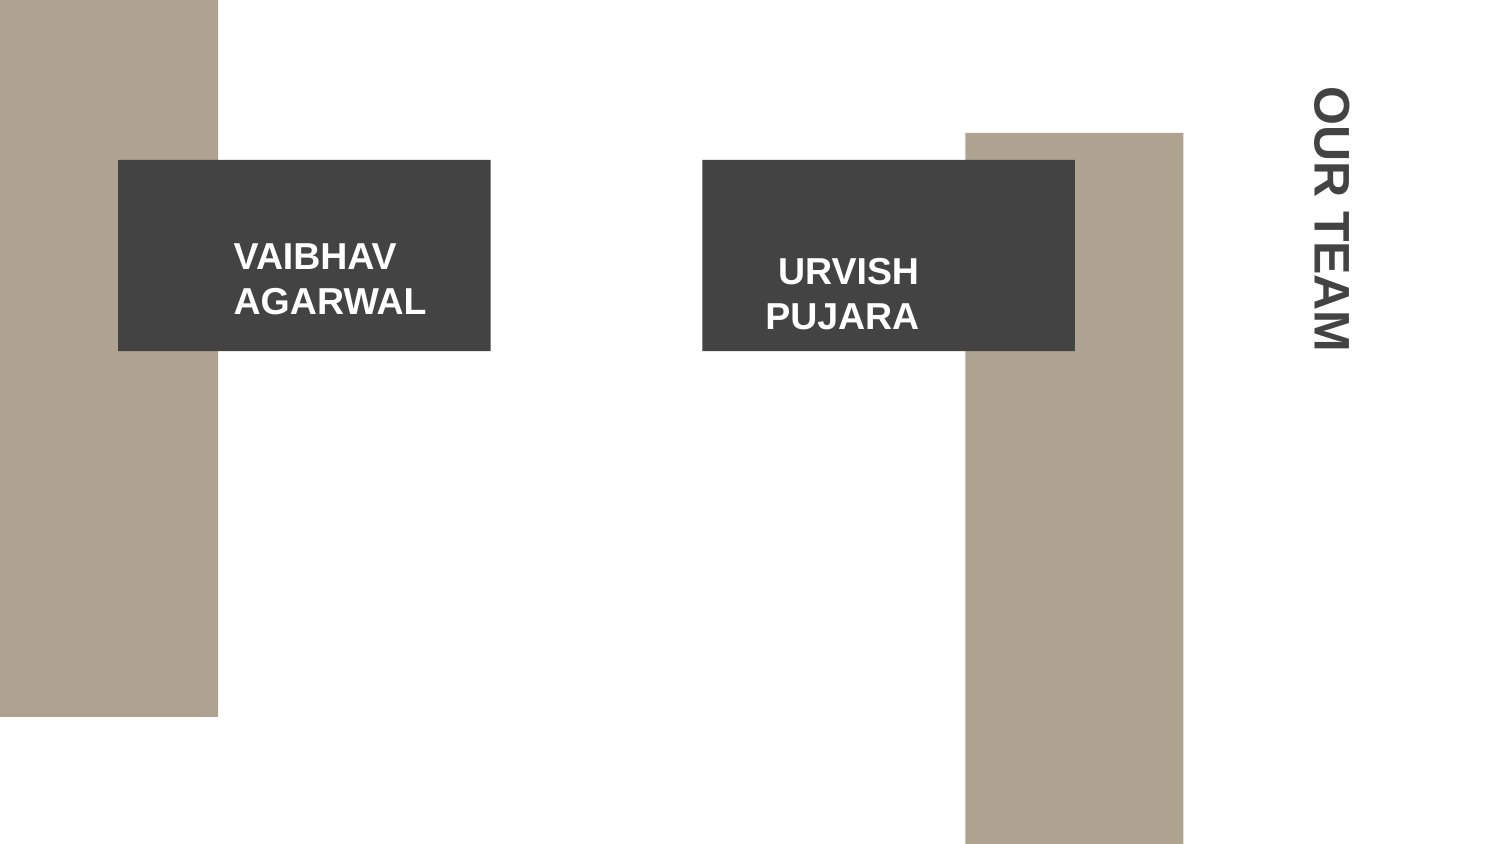

VAIBHAV AGARWAL
URVISH PUJARA
# OUR TEAM